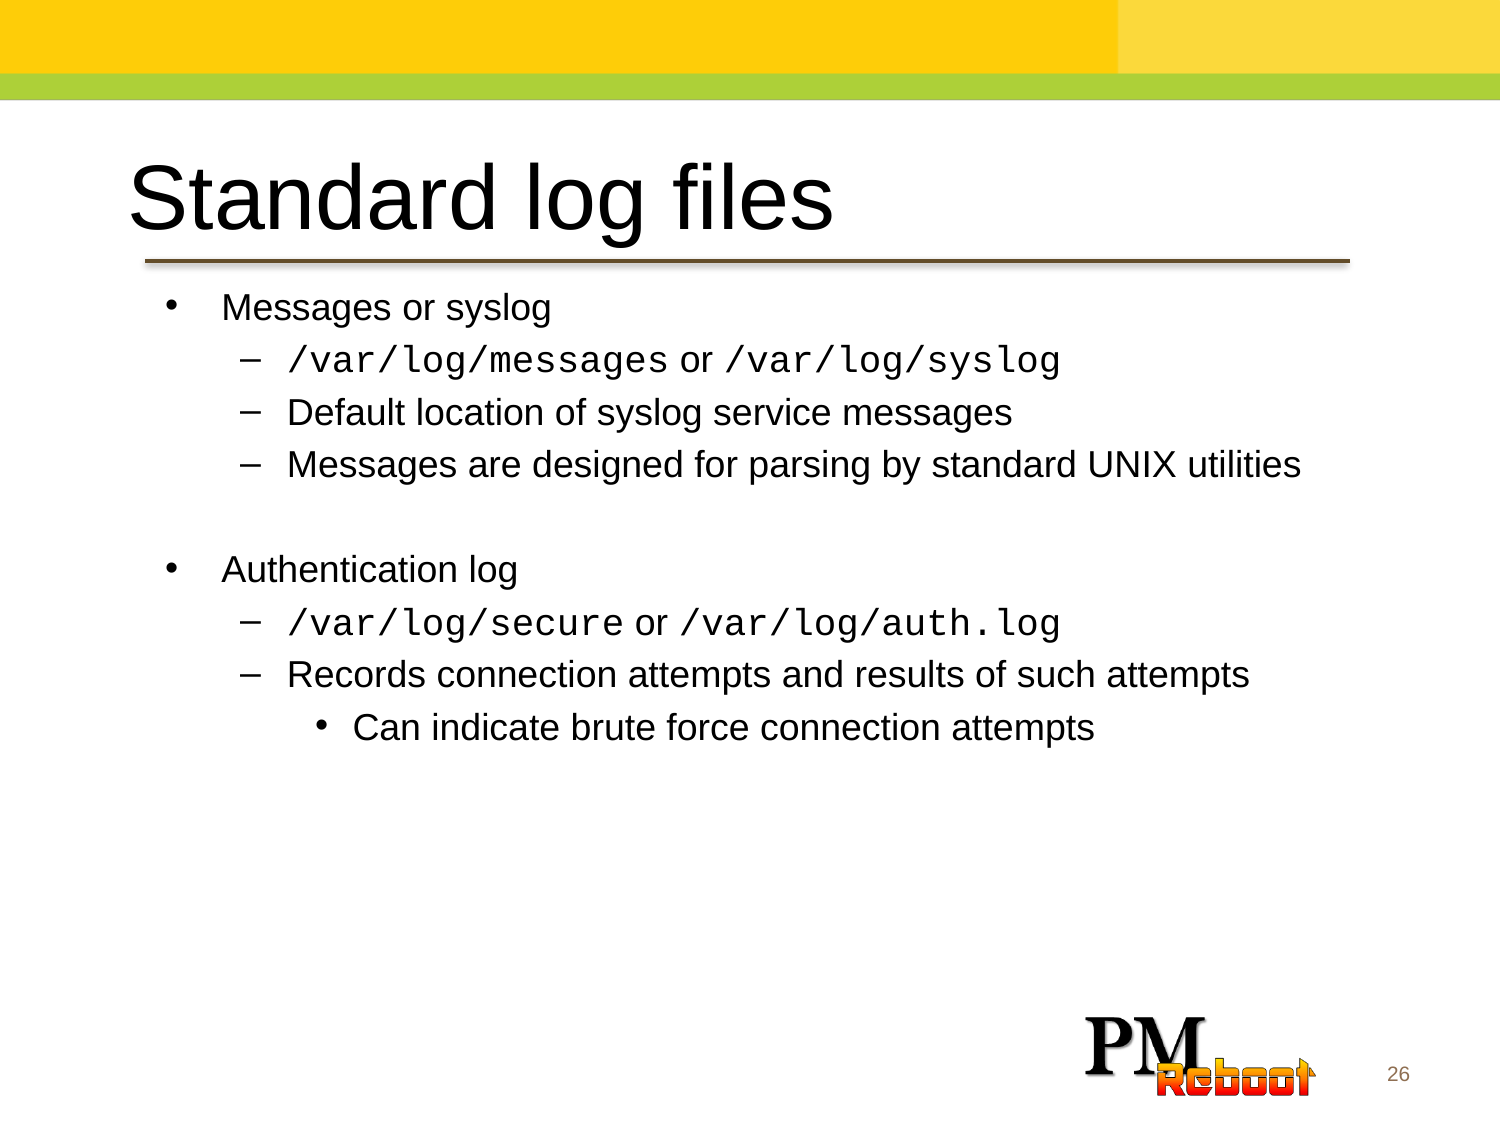

Standard log files
Messages or syslog
/var/log/messages or /var/log/syslog
Default location of syslog service messages
Messages are designed for parsing by standard UNIX utilities

Authentication log
/var/log/secure or /var/log/auth.log
Records connection attempts and results of such attempts
Can indicate brute force connection attempts
26